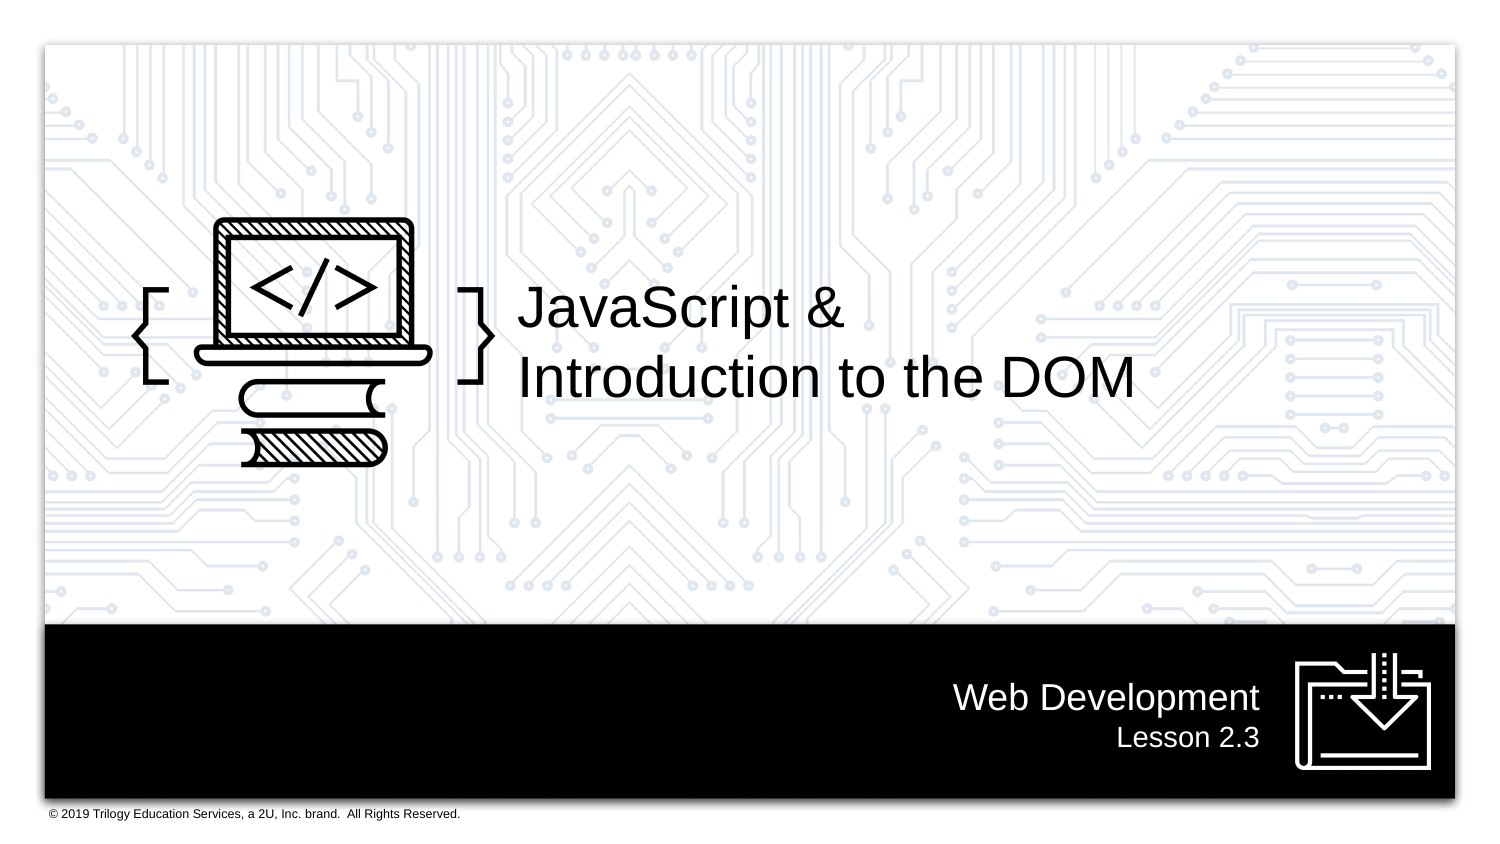

JavaScript &
Introduction to the DOM

# Lesson 2.3